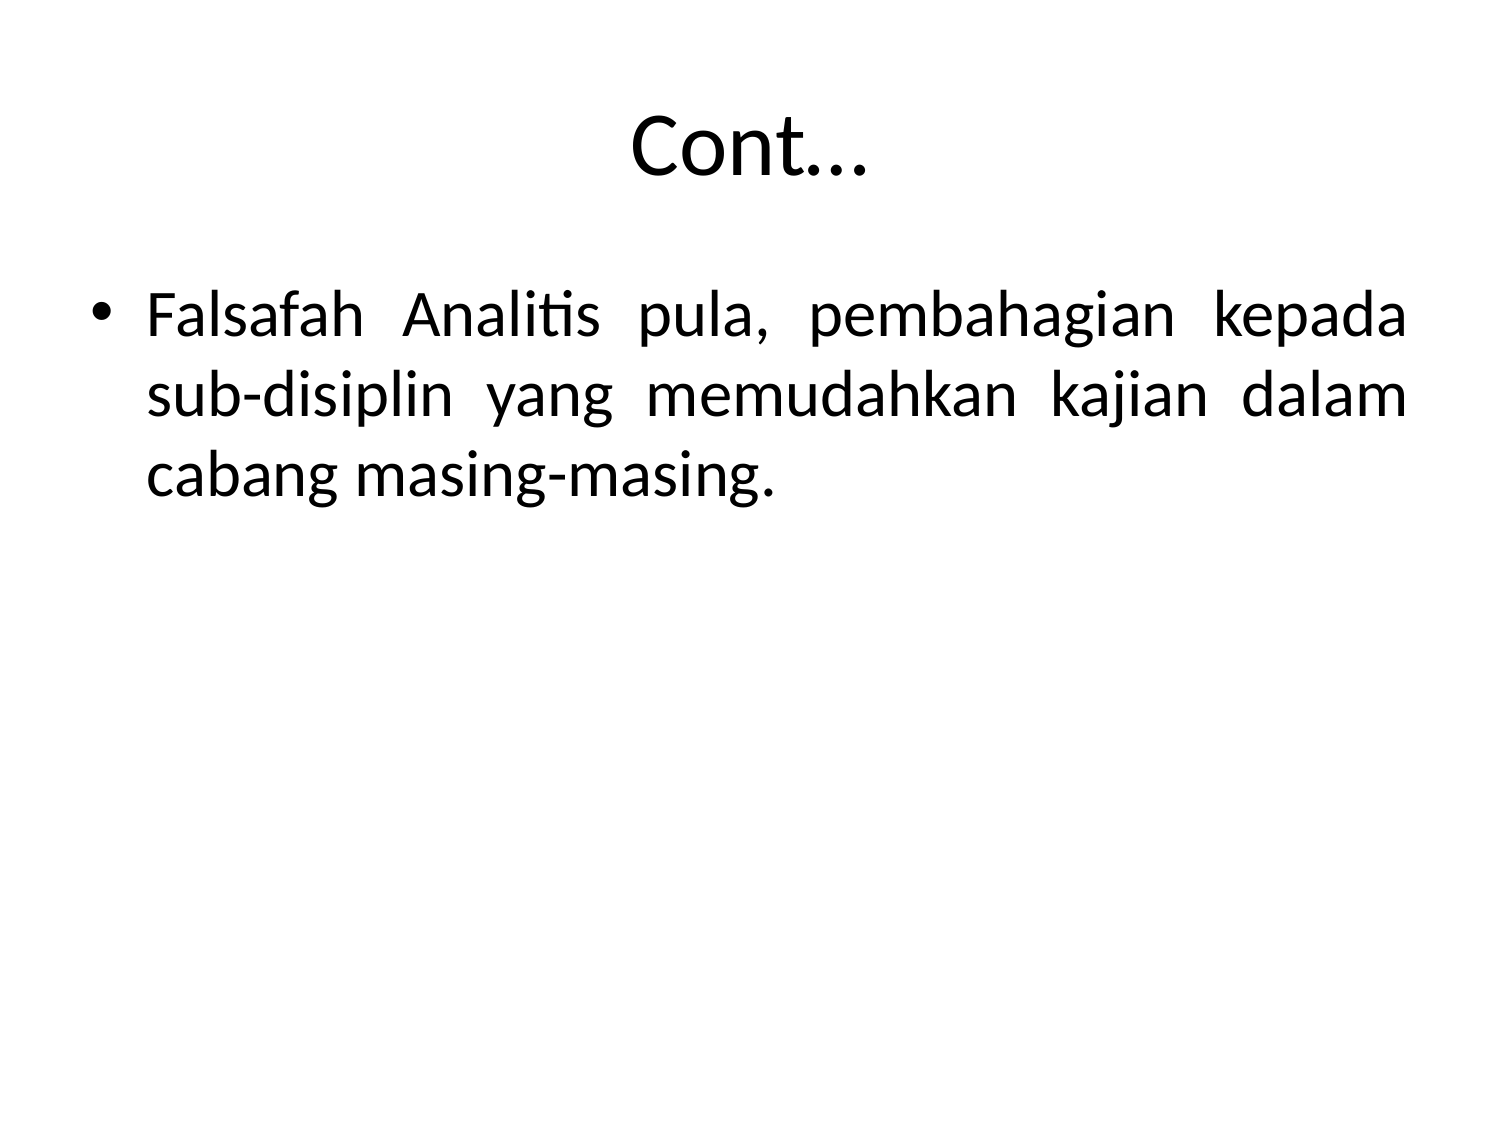

# Cont…
Falsafah Analitis pula, pembahagian kepada sub-disiplin yang memudahkan kajian dalam cabang masing-masing.